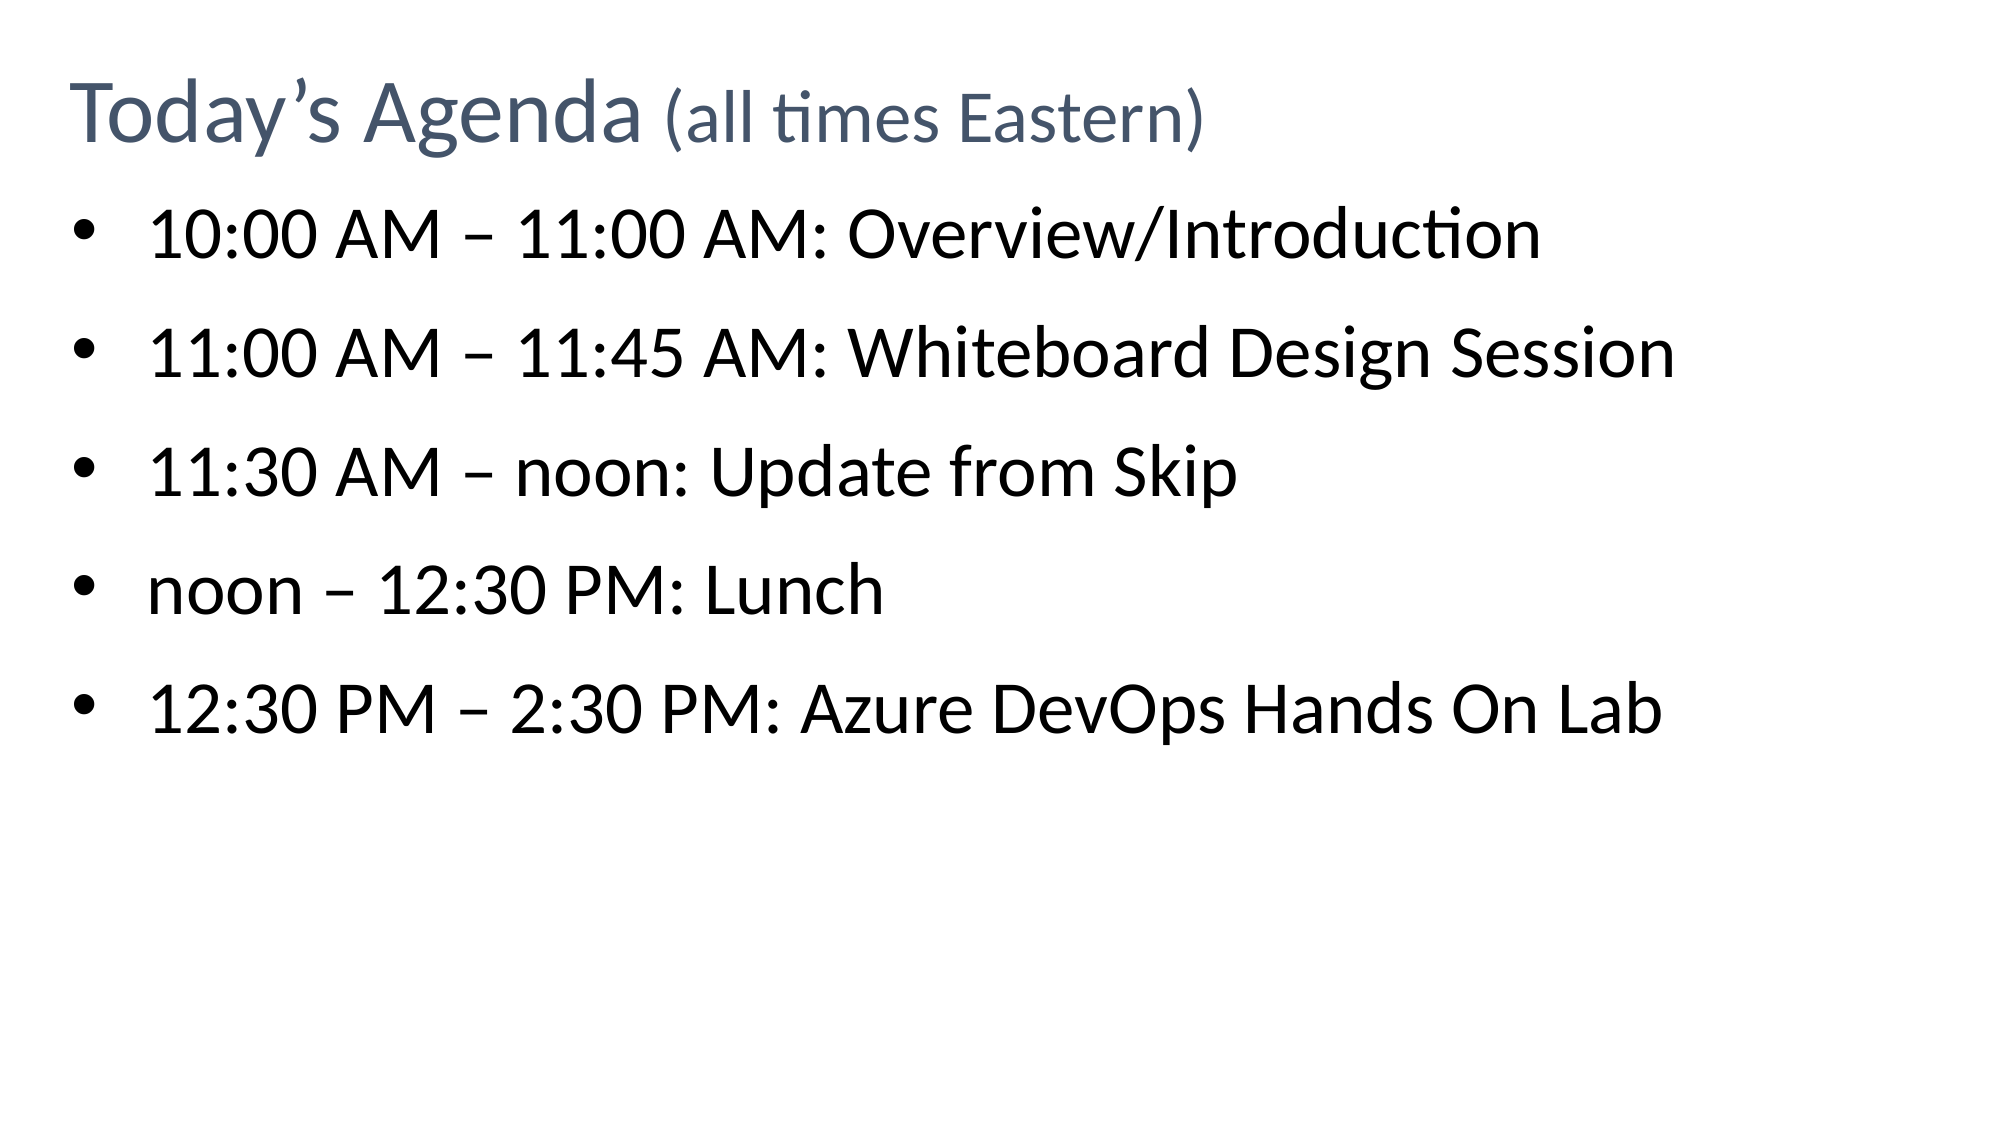

# Today’s Agenda (all times Eastern)
10:00 AM – 11:00 AM: Overview/Introduction
11:00 AM – 11:45 AM: Whiteboard Design Session
11:30 AM – noon: Update from Skip
noon – 12:30 PM: Lunch
12:30 PM – 2:30 PM: Azure DevOps Hands On Lab